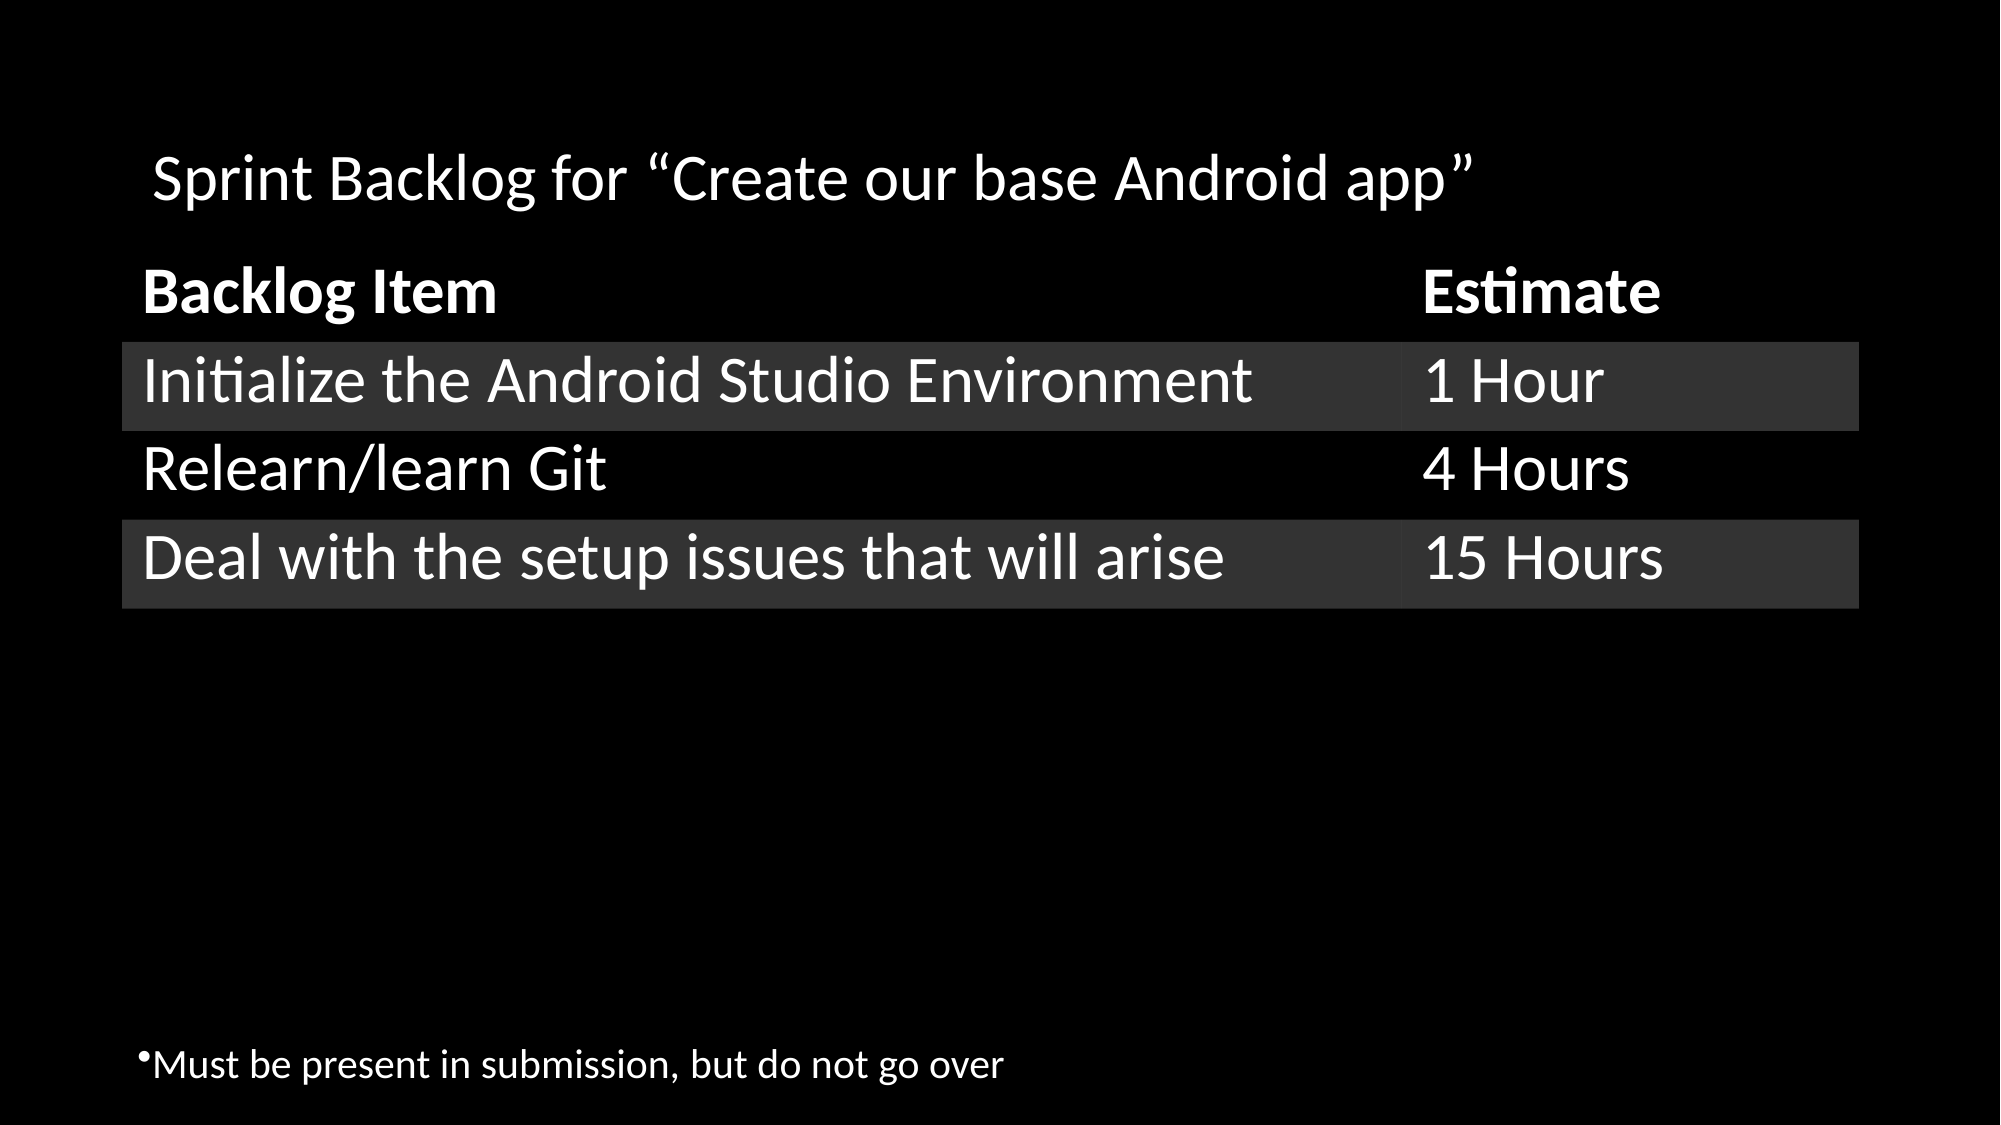

# Sprint Backlog for “Create our base Android app”
| Backlog Item | Estimate |
| --- | --- |
| Initialize the Android Studio Environment | 1 Hour |
| Relearn/learn Git | 4 Hours |
| Deal with the setup issues that will arise | 15 Hours |
Must be present in submission, but do not go over​